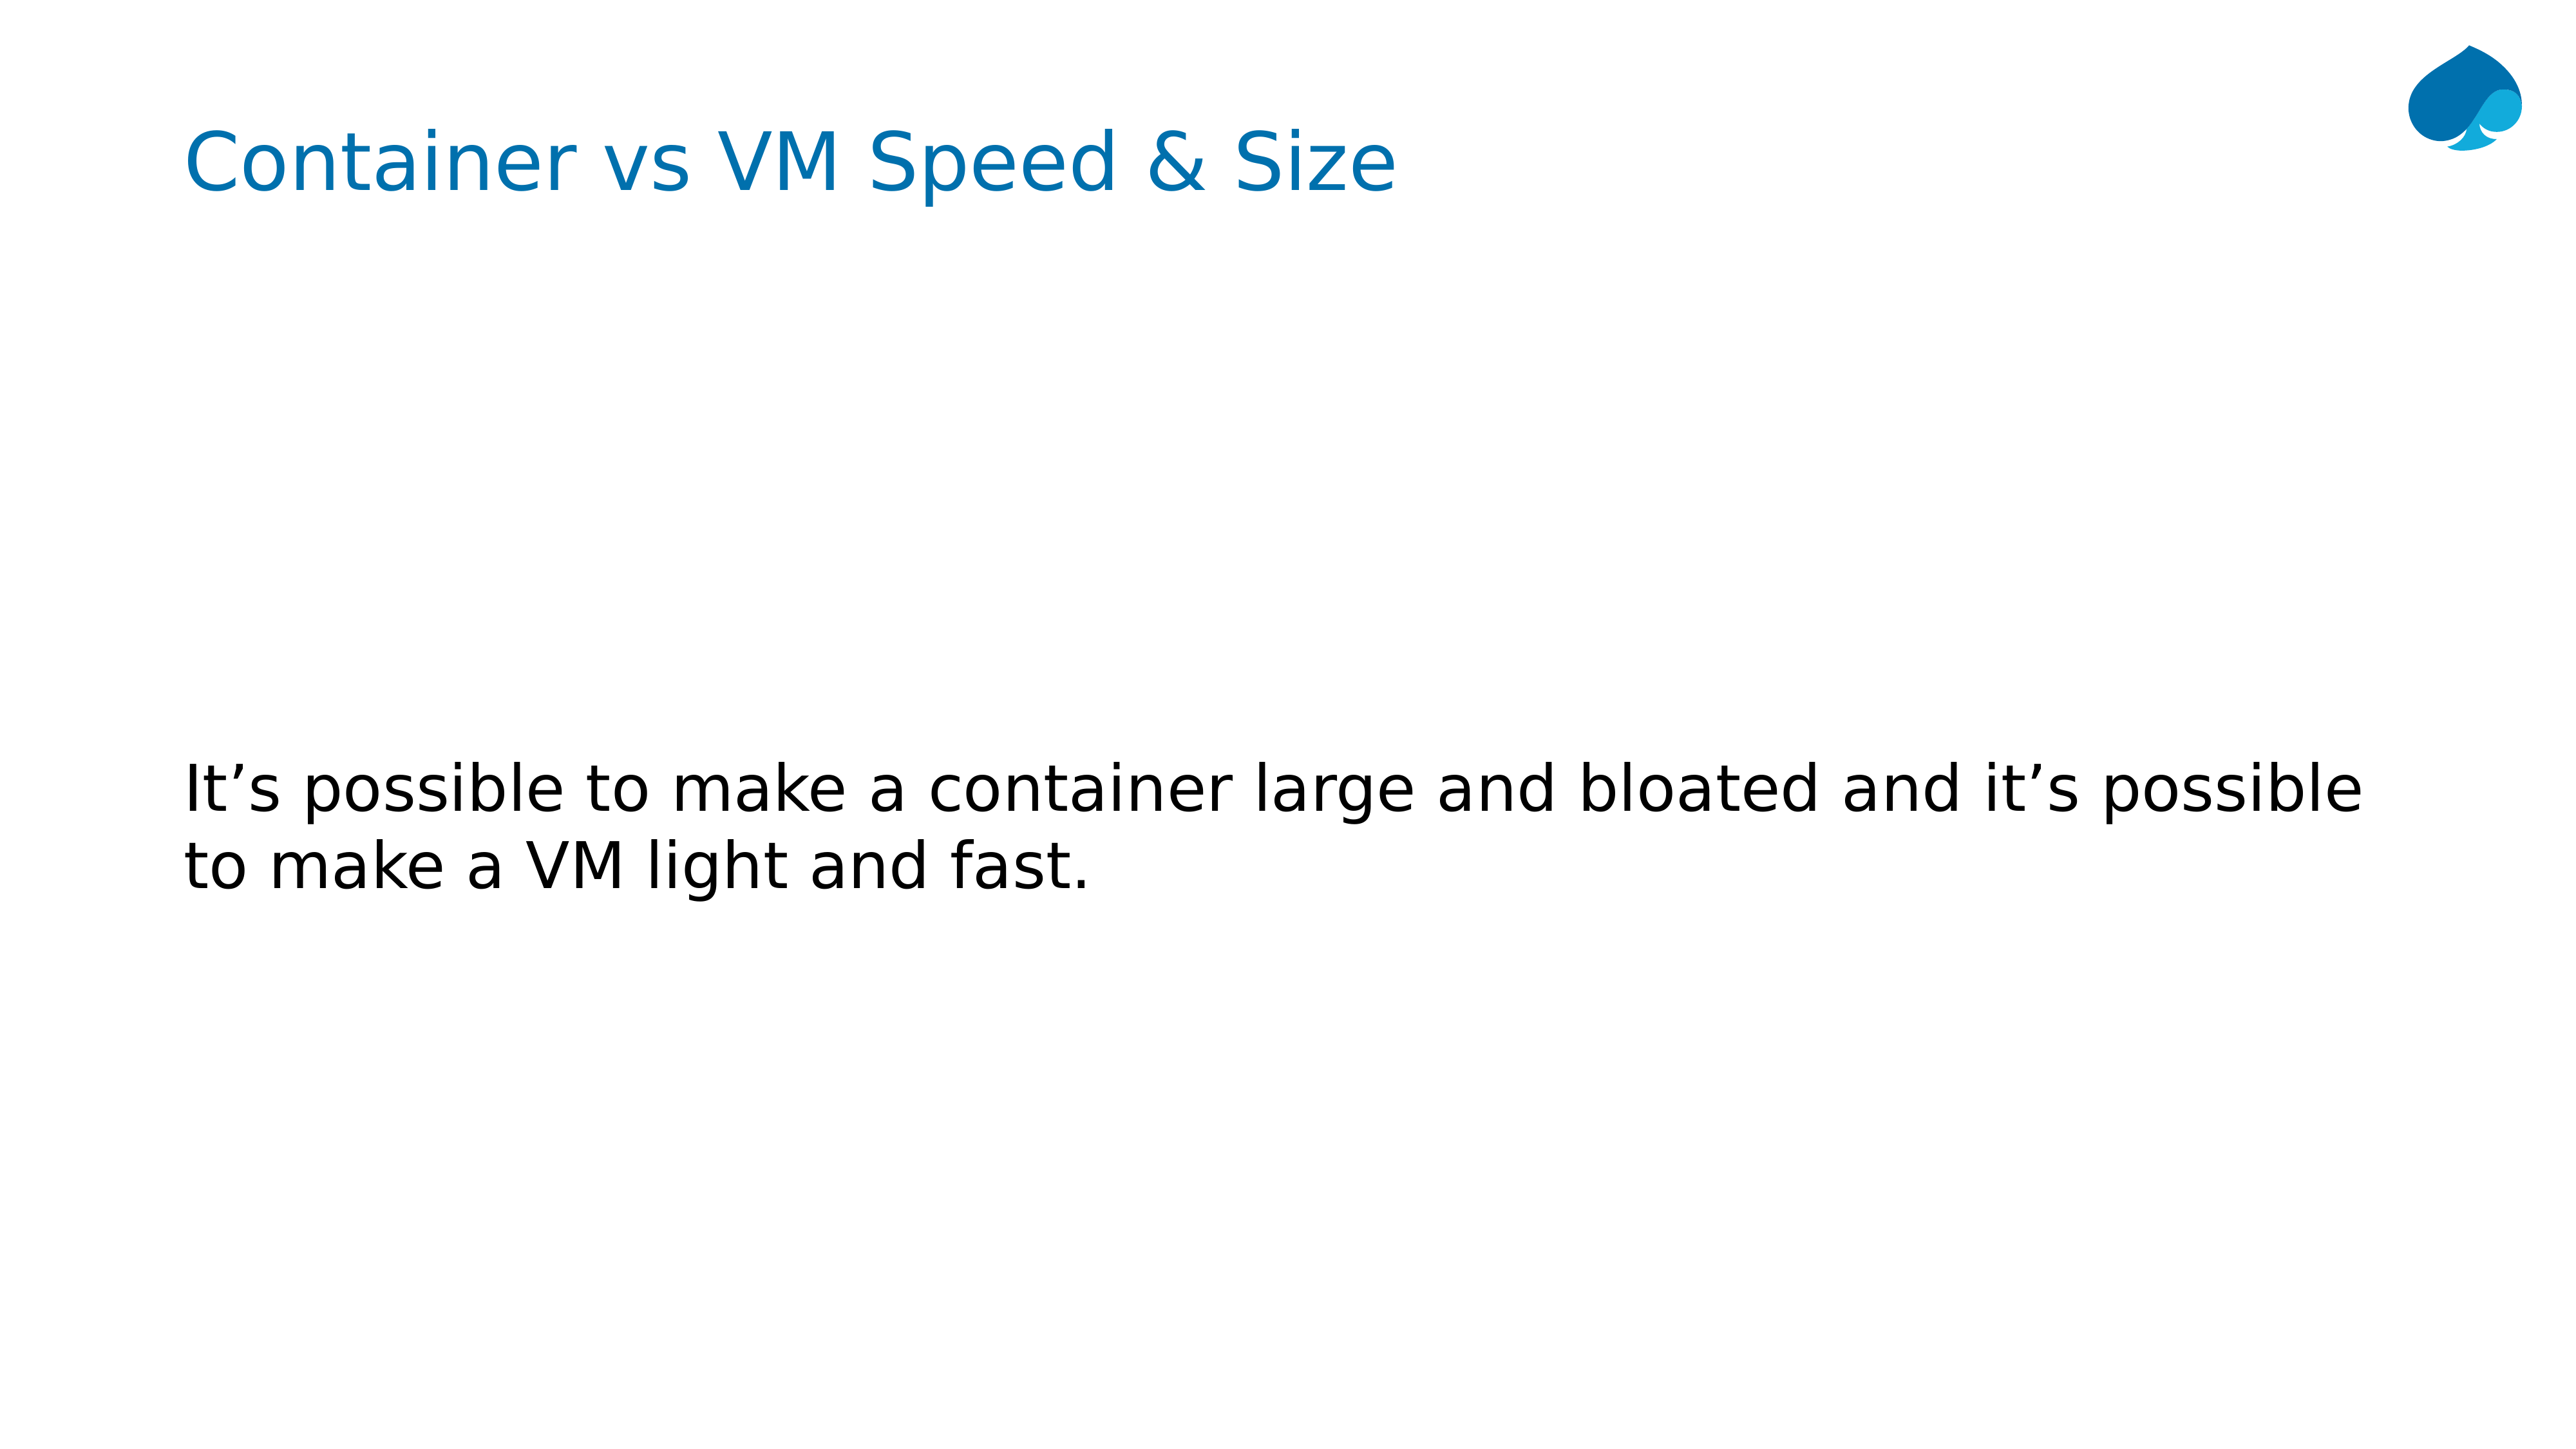

# Container vs VM Speed & Size

It’s possible to make a container large and bloated and it’s possible to make a VM light and fast.